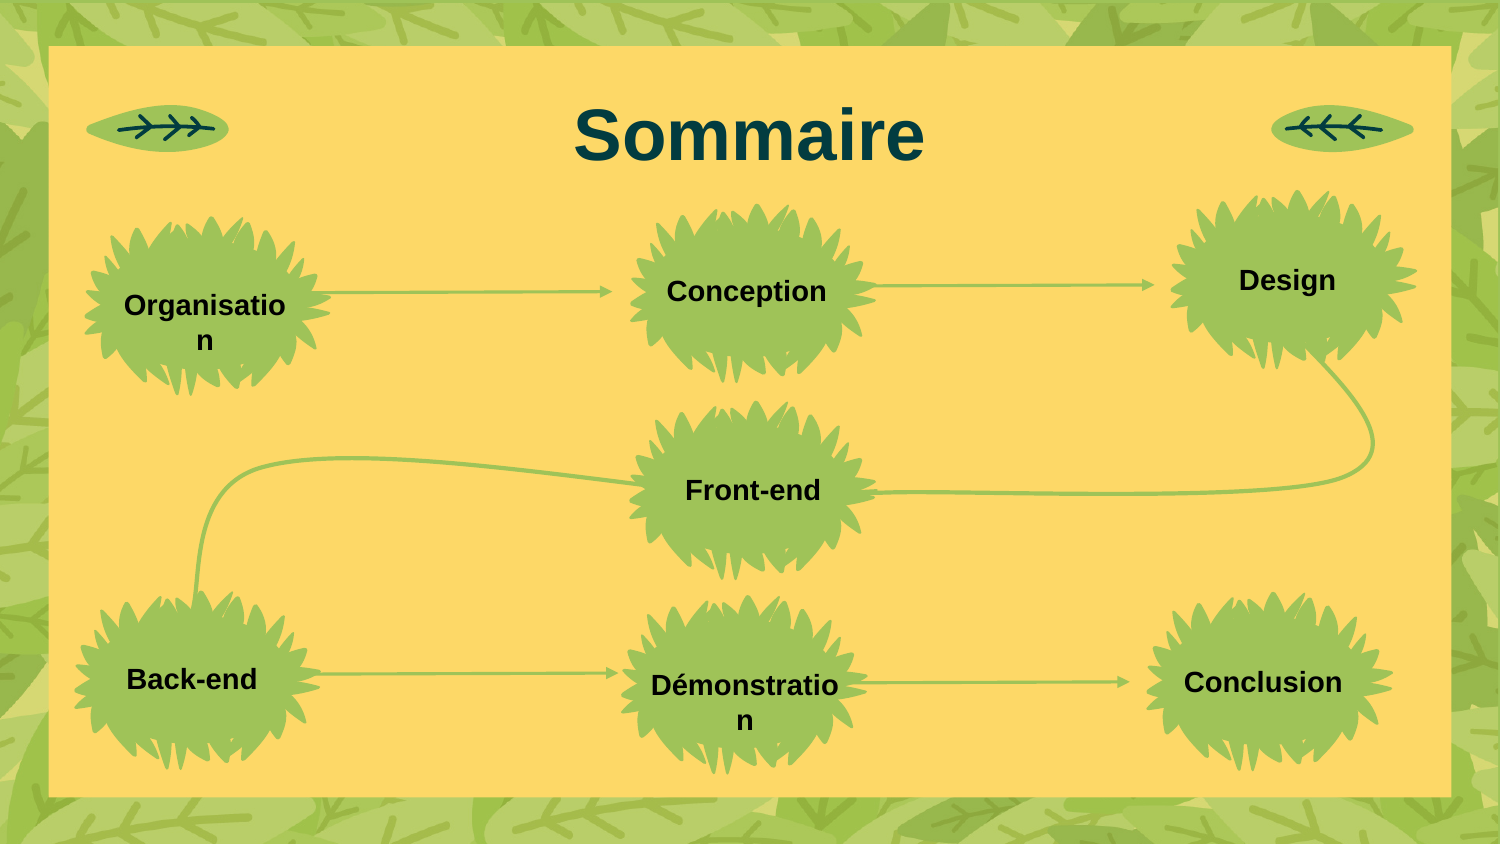

# Sommaire

Design
Conception
Organisation

Front-end

Back-end
Conclusion
Démonstration